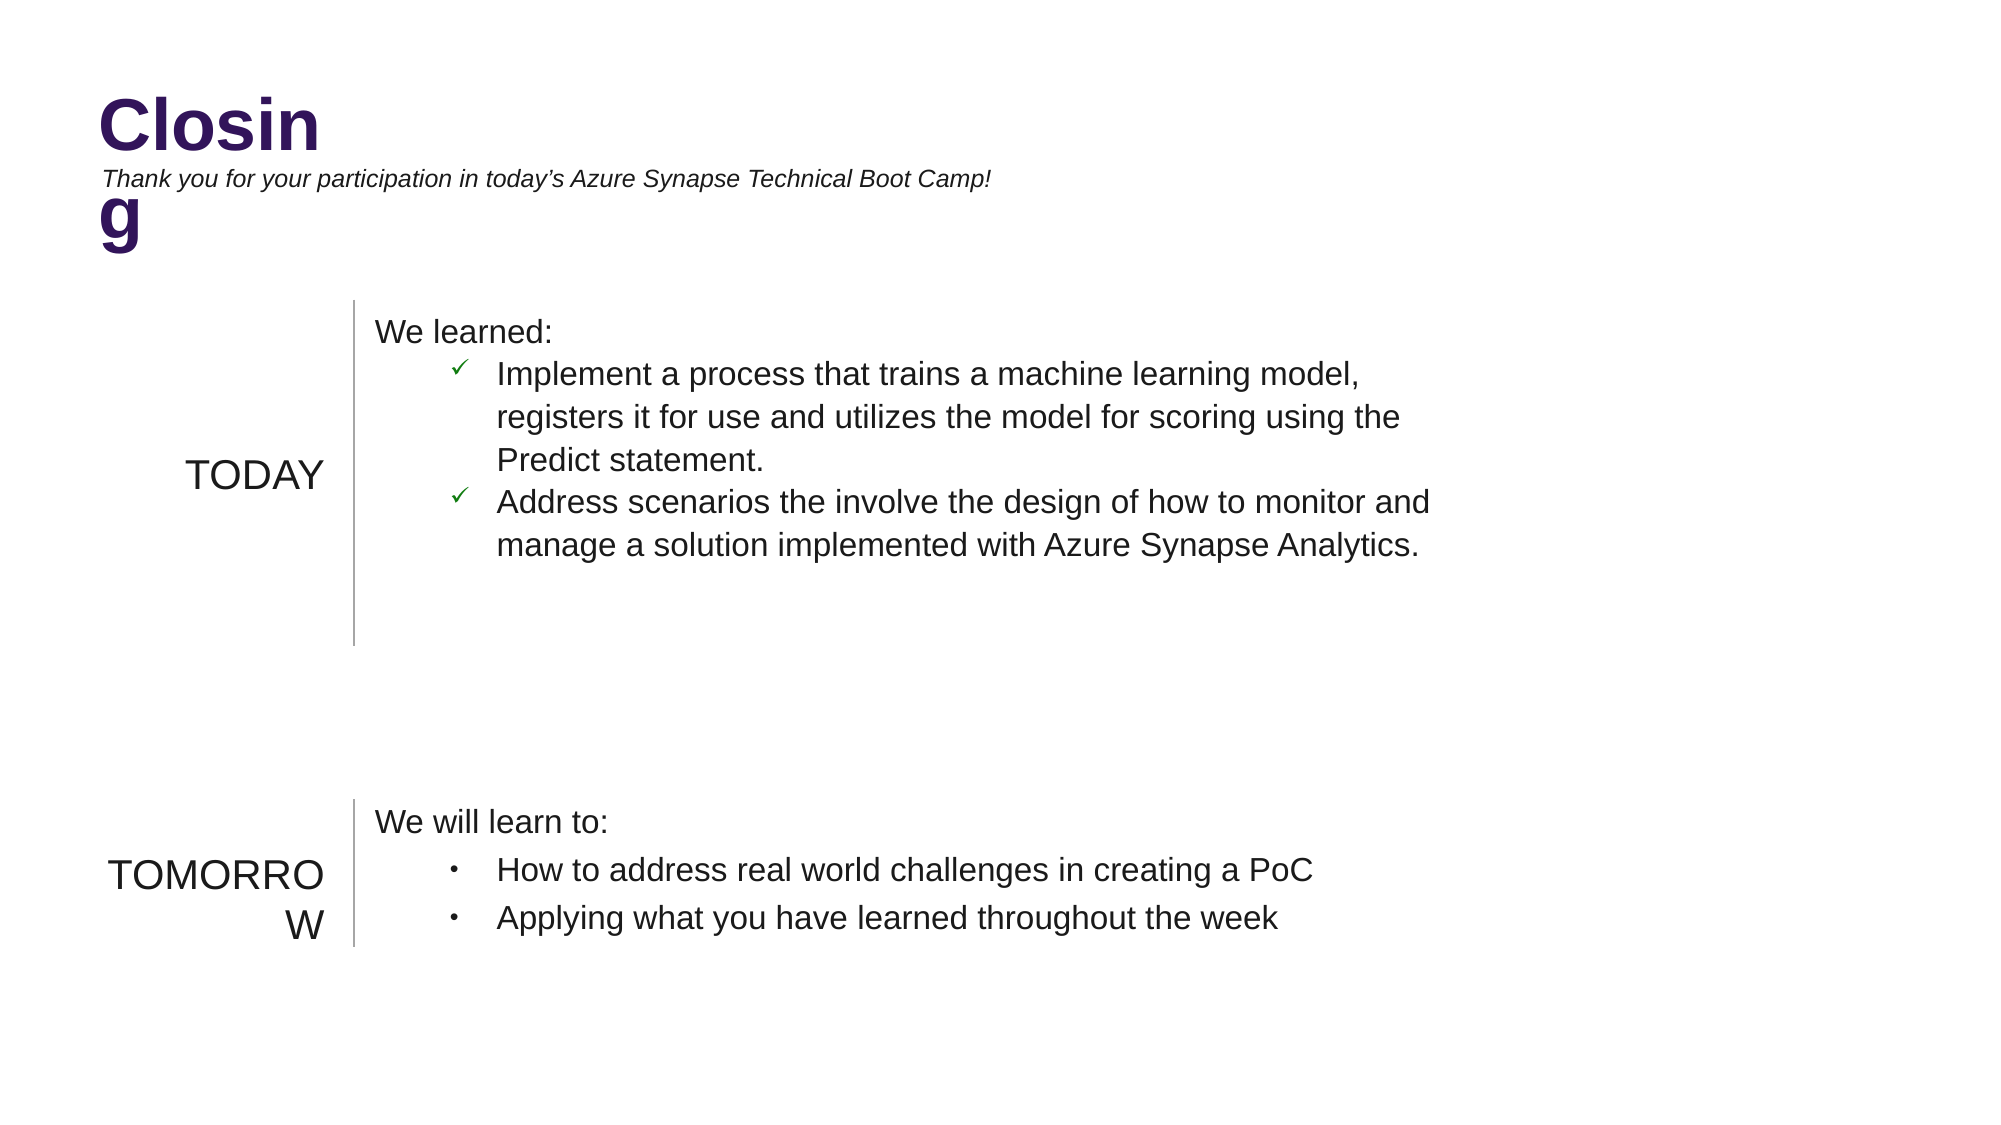

Closing
Thank you for your participation in today’s Azure Synapse Technical Boot Camp!
We learned:
Implement a process that trains a machine learning model, registers it for use and utilizes the model for scoring using the Predict statement. ​
Address scenarios the involve the design of how to monitor and manage a solution implemented with Azure Synapse Analytics.
TODAY
We will learn to:
How to address real world challenges in creating a PoC
Applying what you have learned throughout the week
TOMORROW